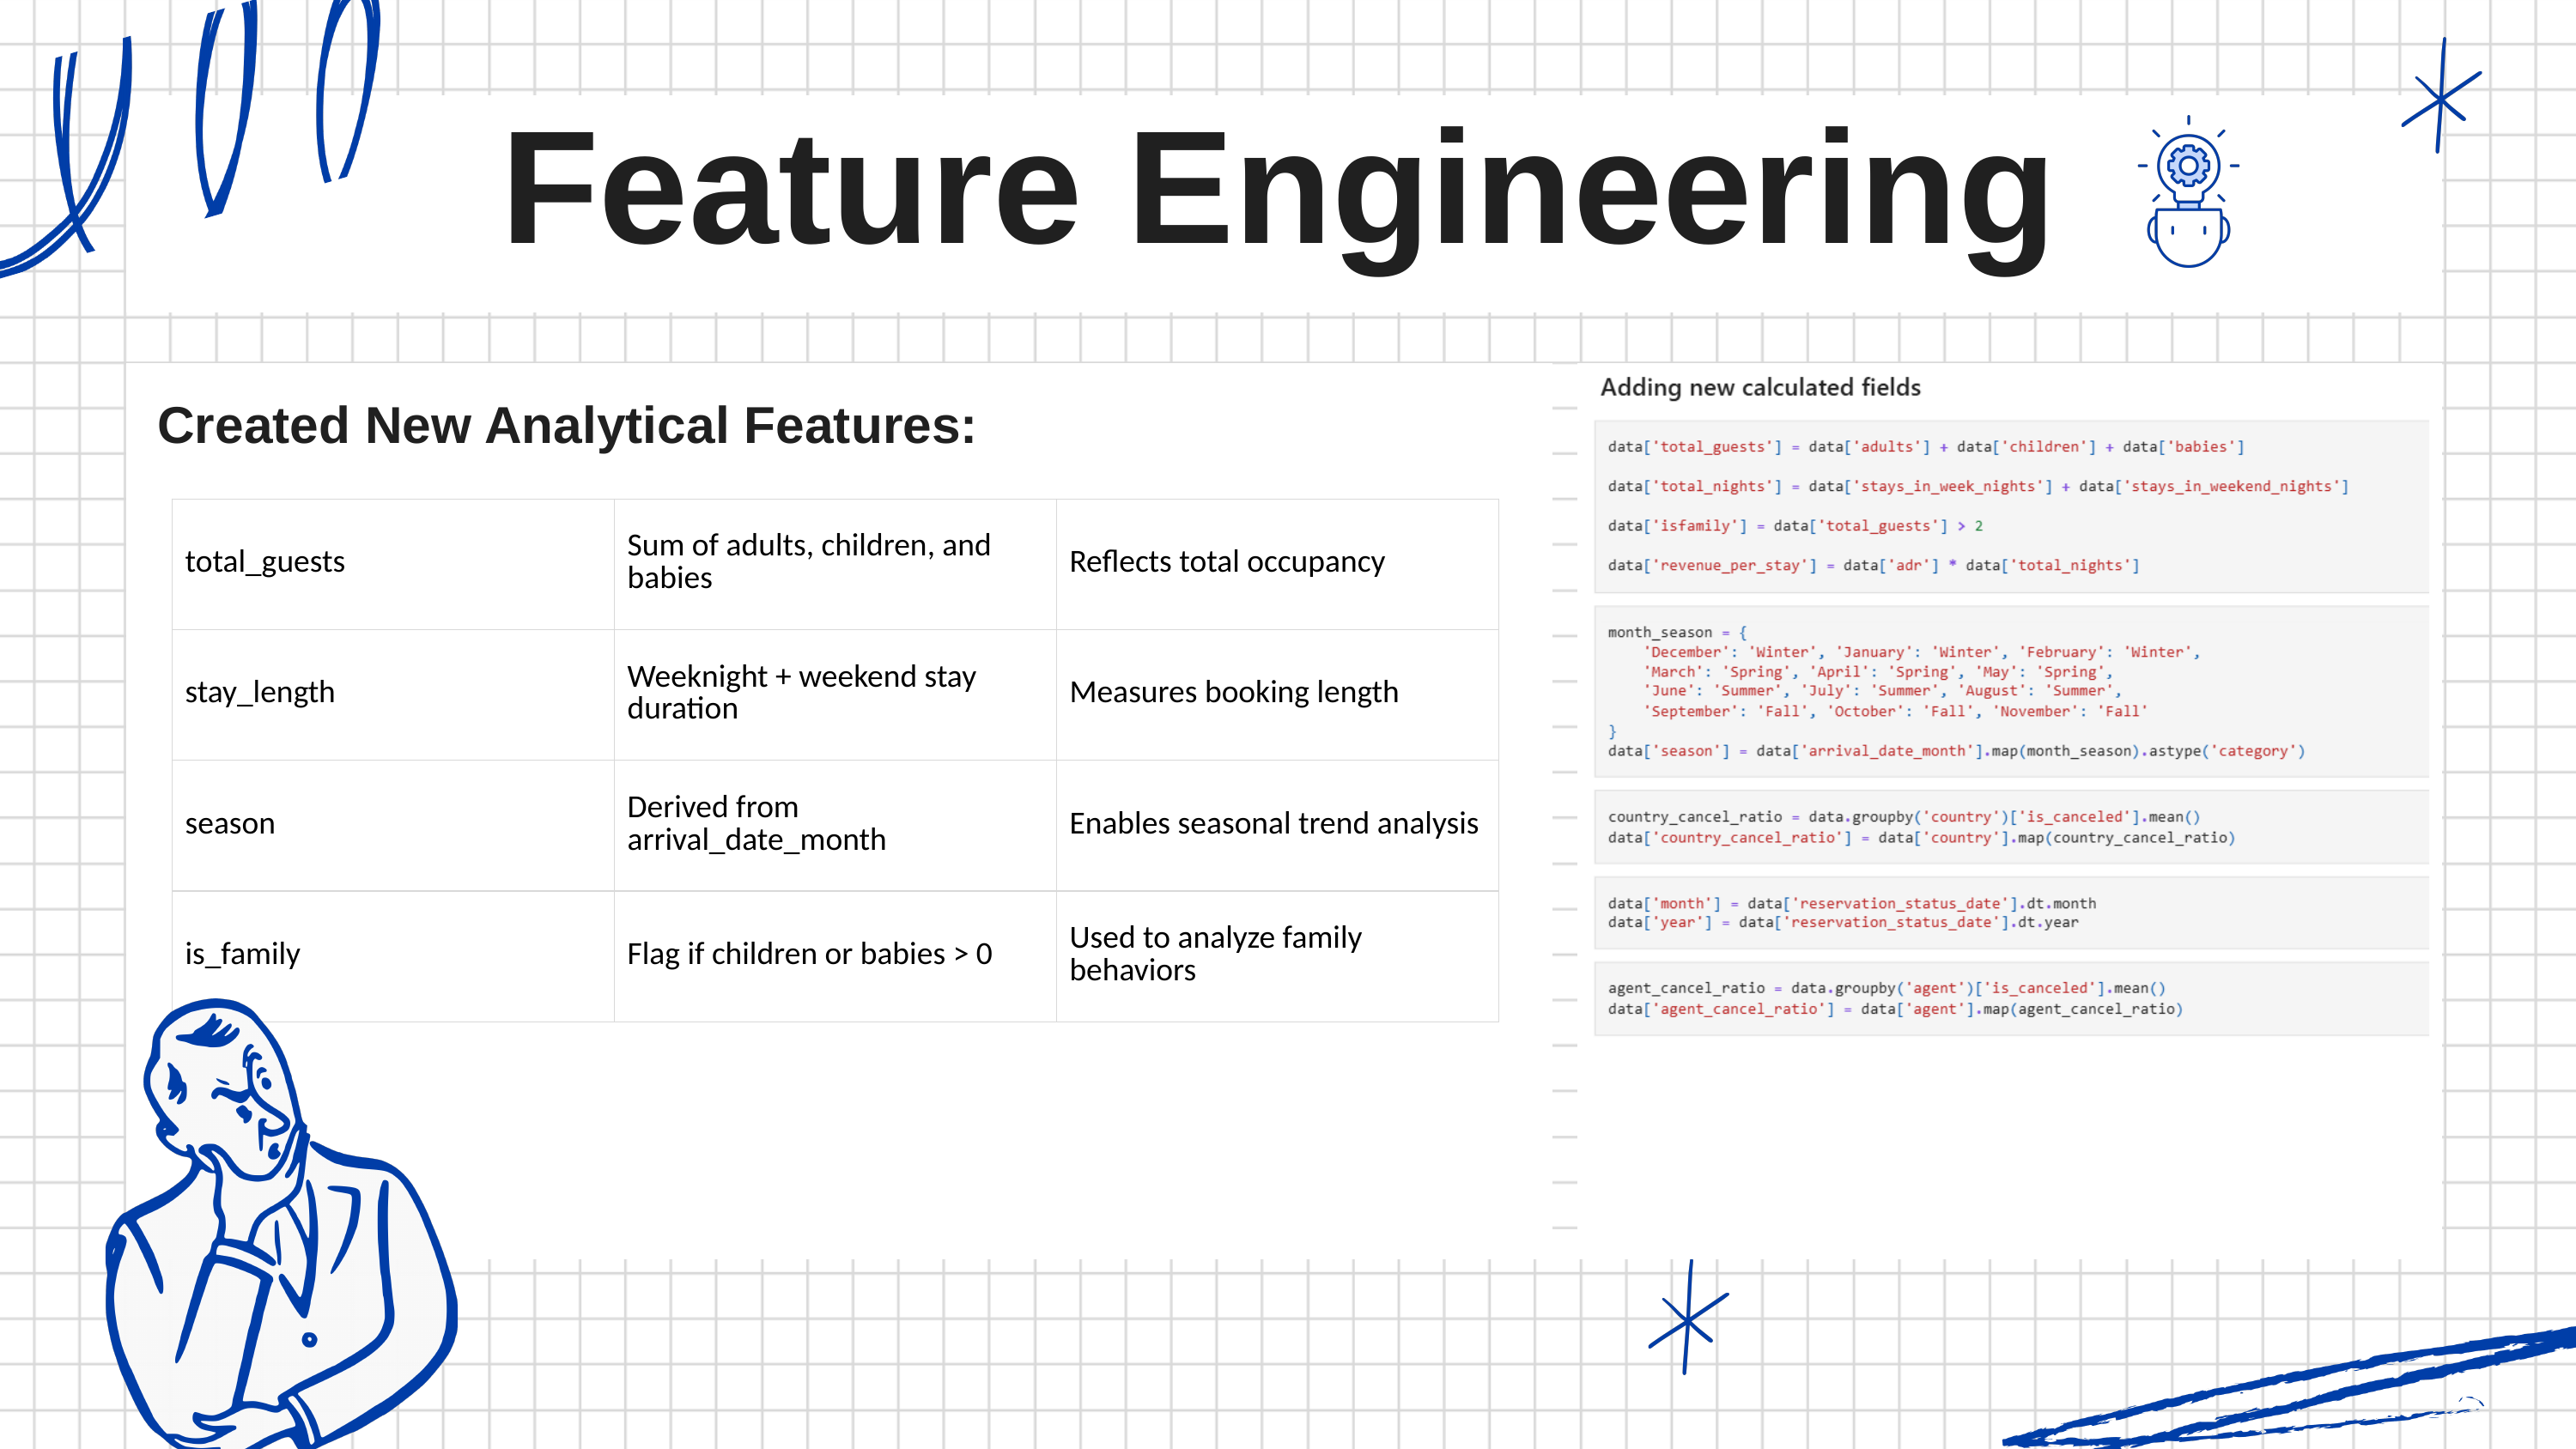

Feature Engineering

Created New Analytical Features:
| total\_guests | Sum of adults, children, and babies | Reflects total occupancy |
| --- | --- | --- |
| stay\_length | Weeknight + weekend stay duration | Measures booking length |
| season | Derived from arrival\_date\_month | Enables seasonal trend analysis |
| is\_family | Flag if children or babies > 0 | Used to analyze family behaviors |